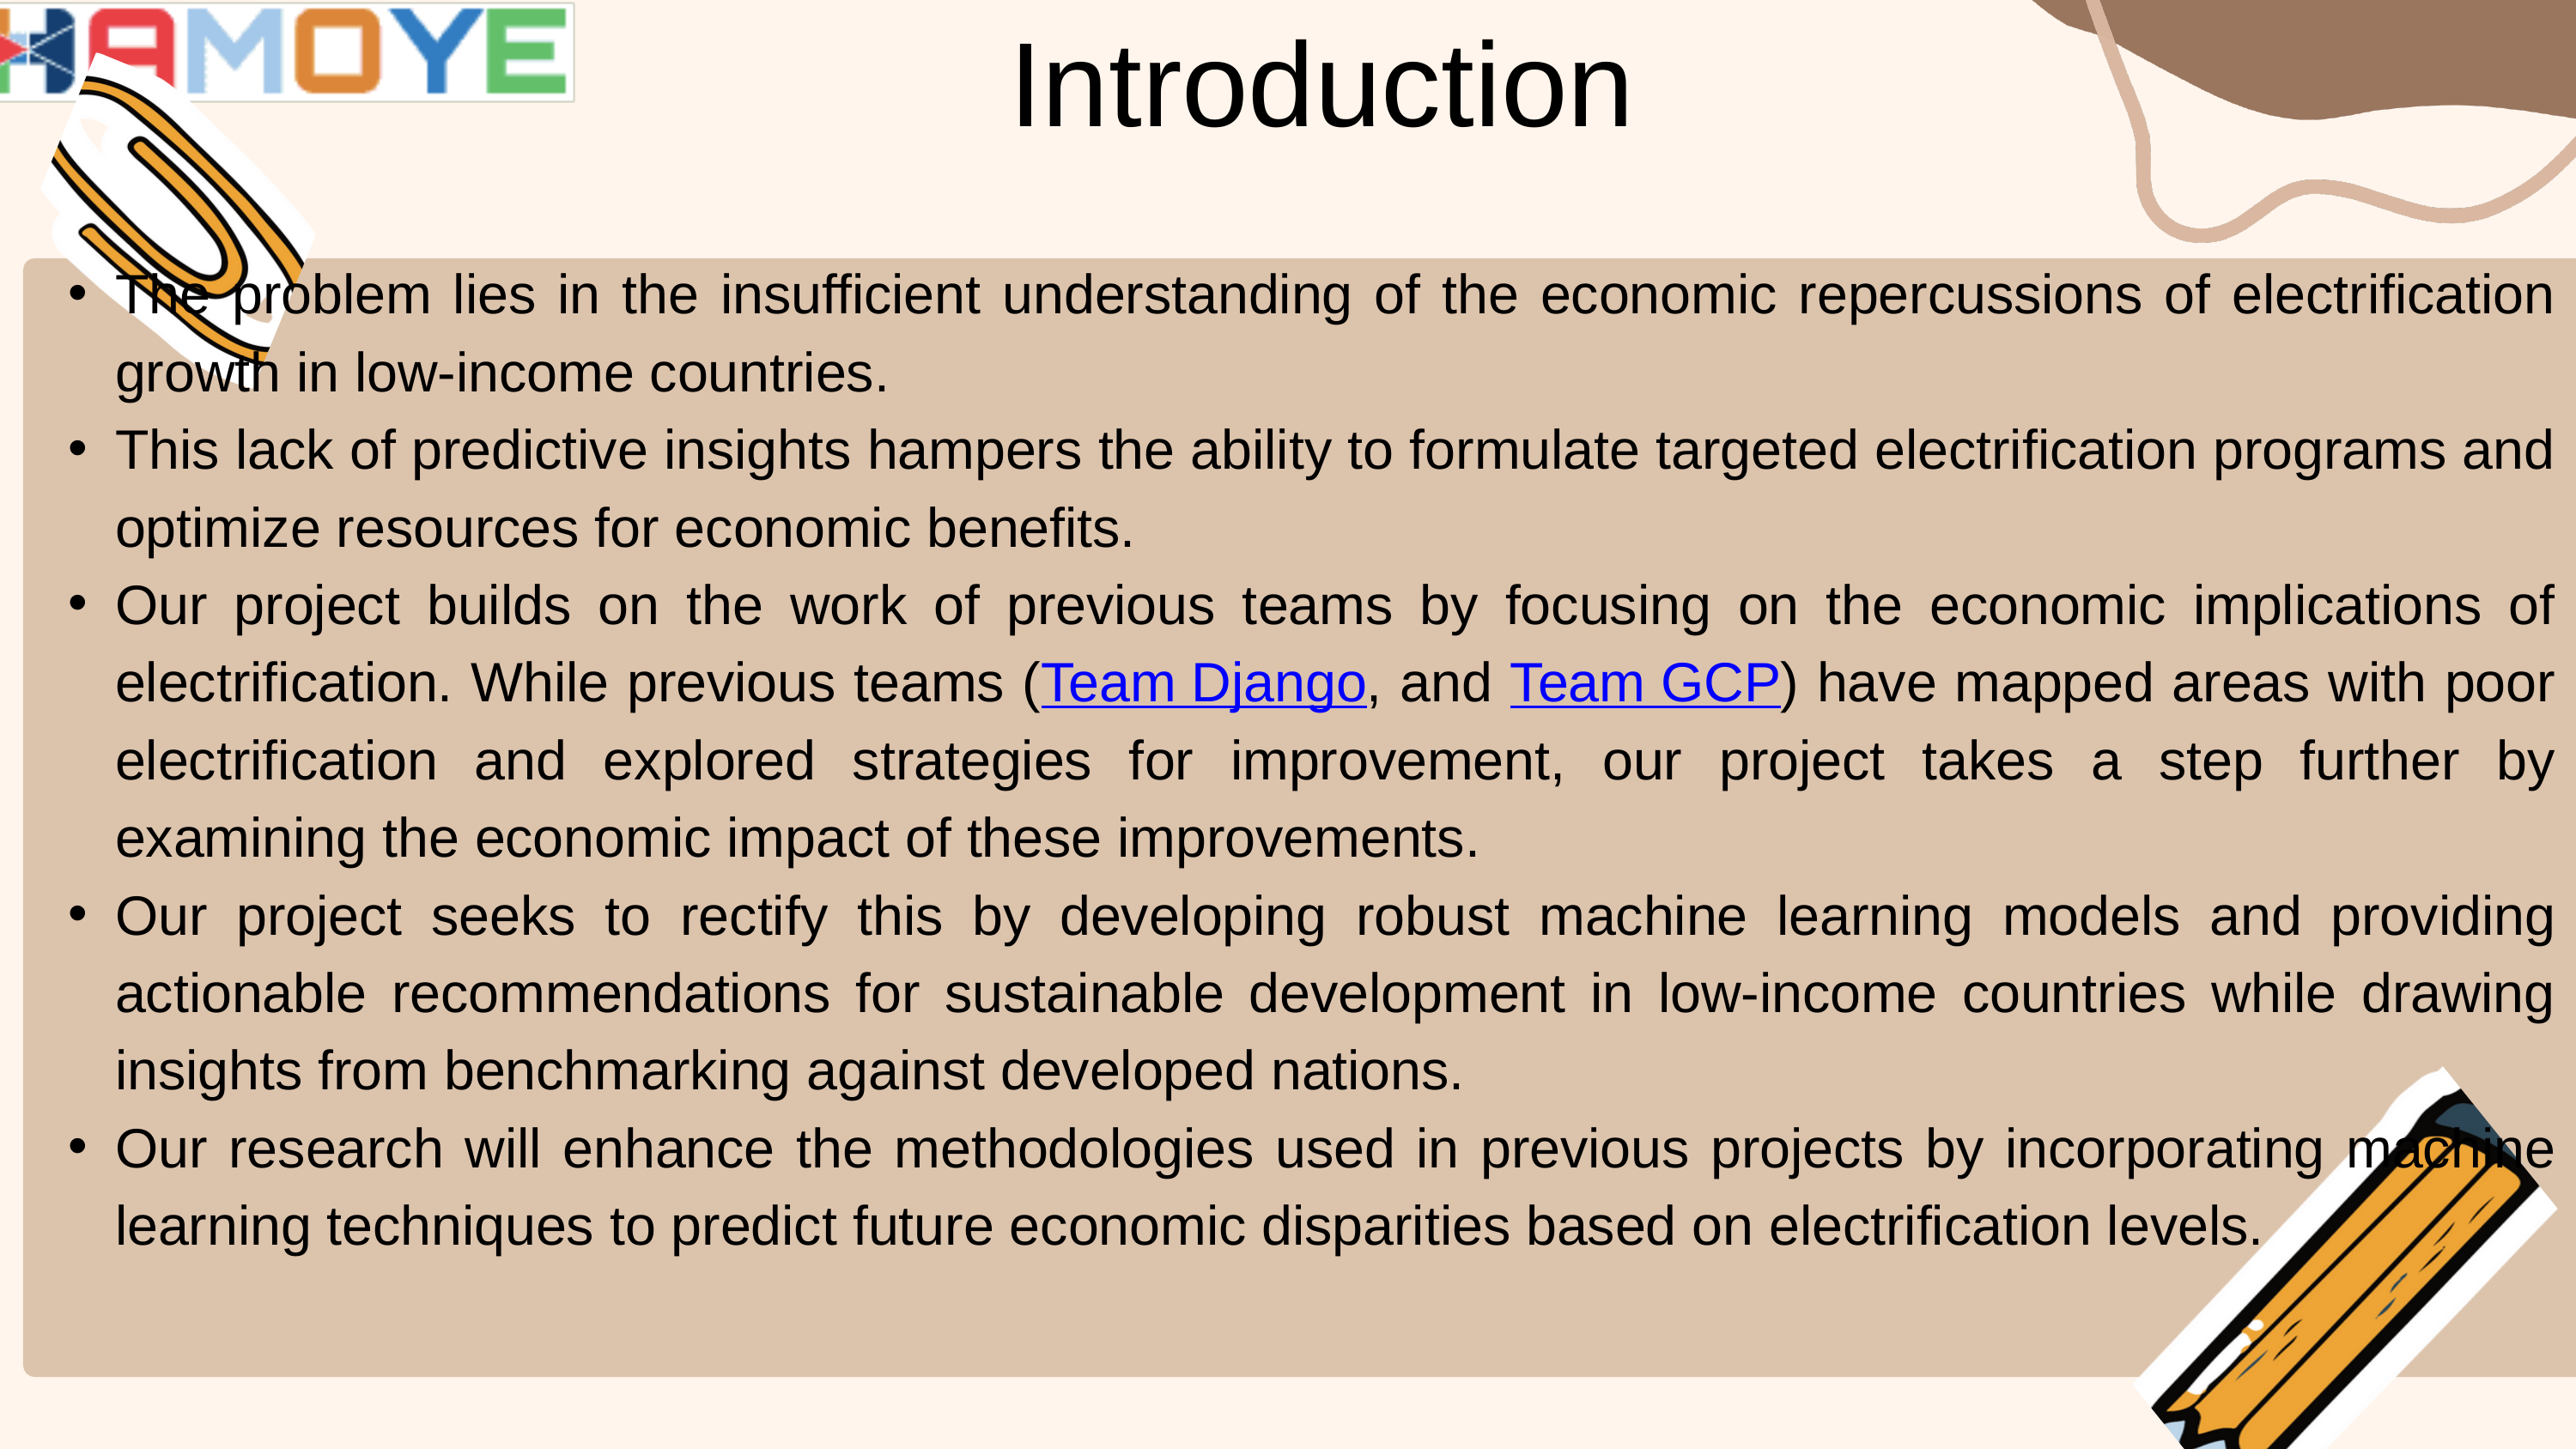

Introduction

The problem lies in the insufficient understanding of the economic repercussions of electrification growth in low-income countries.
This lack of predictive insights hampers the ability to formulate targeted electrification programs and optimize resources for economic benefits.
Our project builds on the work of previous teams by focusing on the economic implications of electrification. While previous teams (Team Django, and Team GCP) have mapped areas with poor electrification and explored strategies for improvement, our project takes a step further by examining the economic impact of these improvements.
Our project seeks to rectify this by developing robust machine learning models and providing actionable recommendations for sustainable development in low-income countries while drawing insights from benchmarking against developed nations.
Our research will enhance the methodologies used in previous projects by incorporating machine learning techniques to predict future economic disparities based on electrification levels.